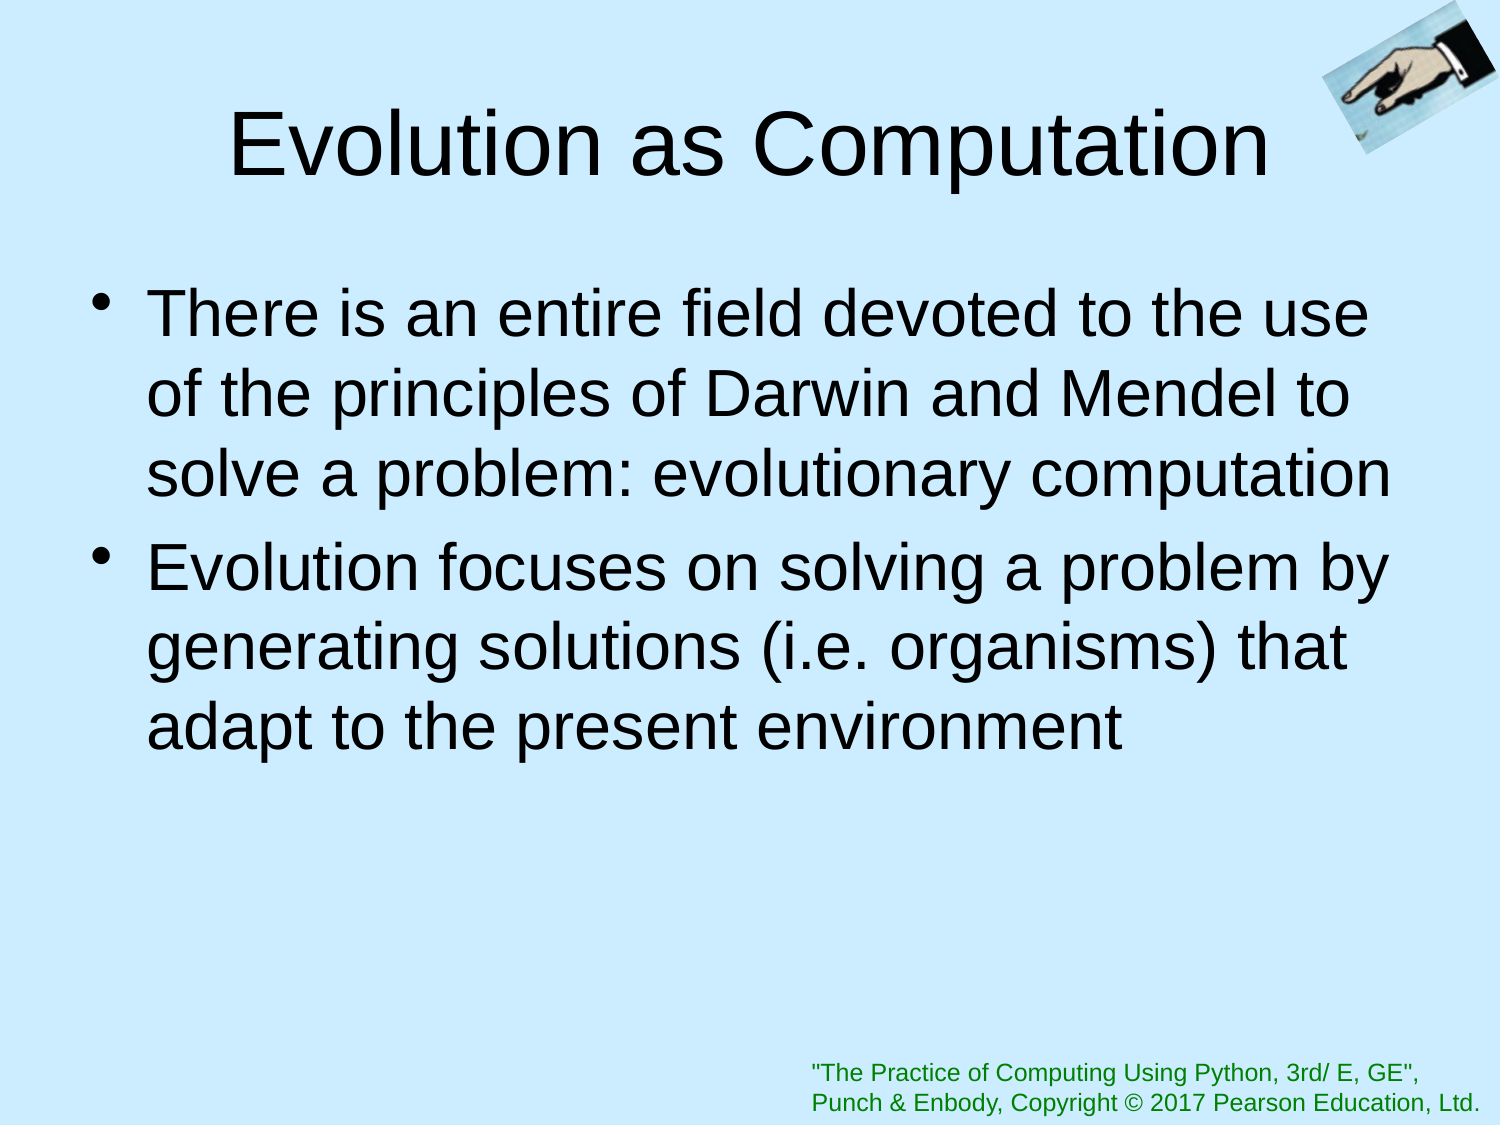

# Evolution as Computation
There is an entire field devoted to the use of the principles of Darwin and Mendel to solve a problem: evolutionary computation
Evolution focuses on solving a problem by generating solutions (i.e. organisms) that adapt to the present environment